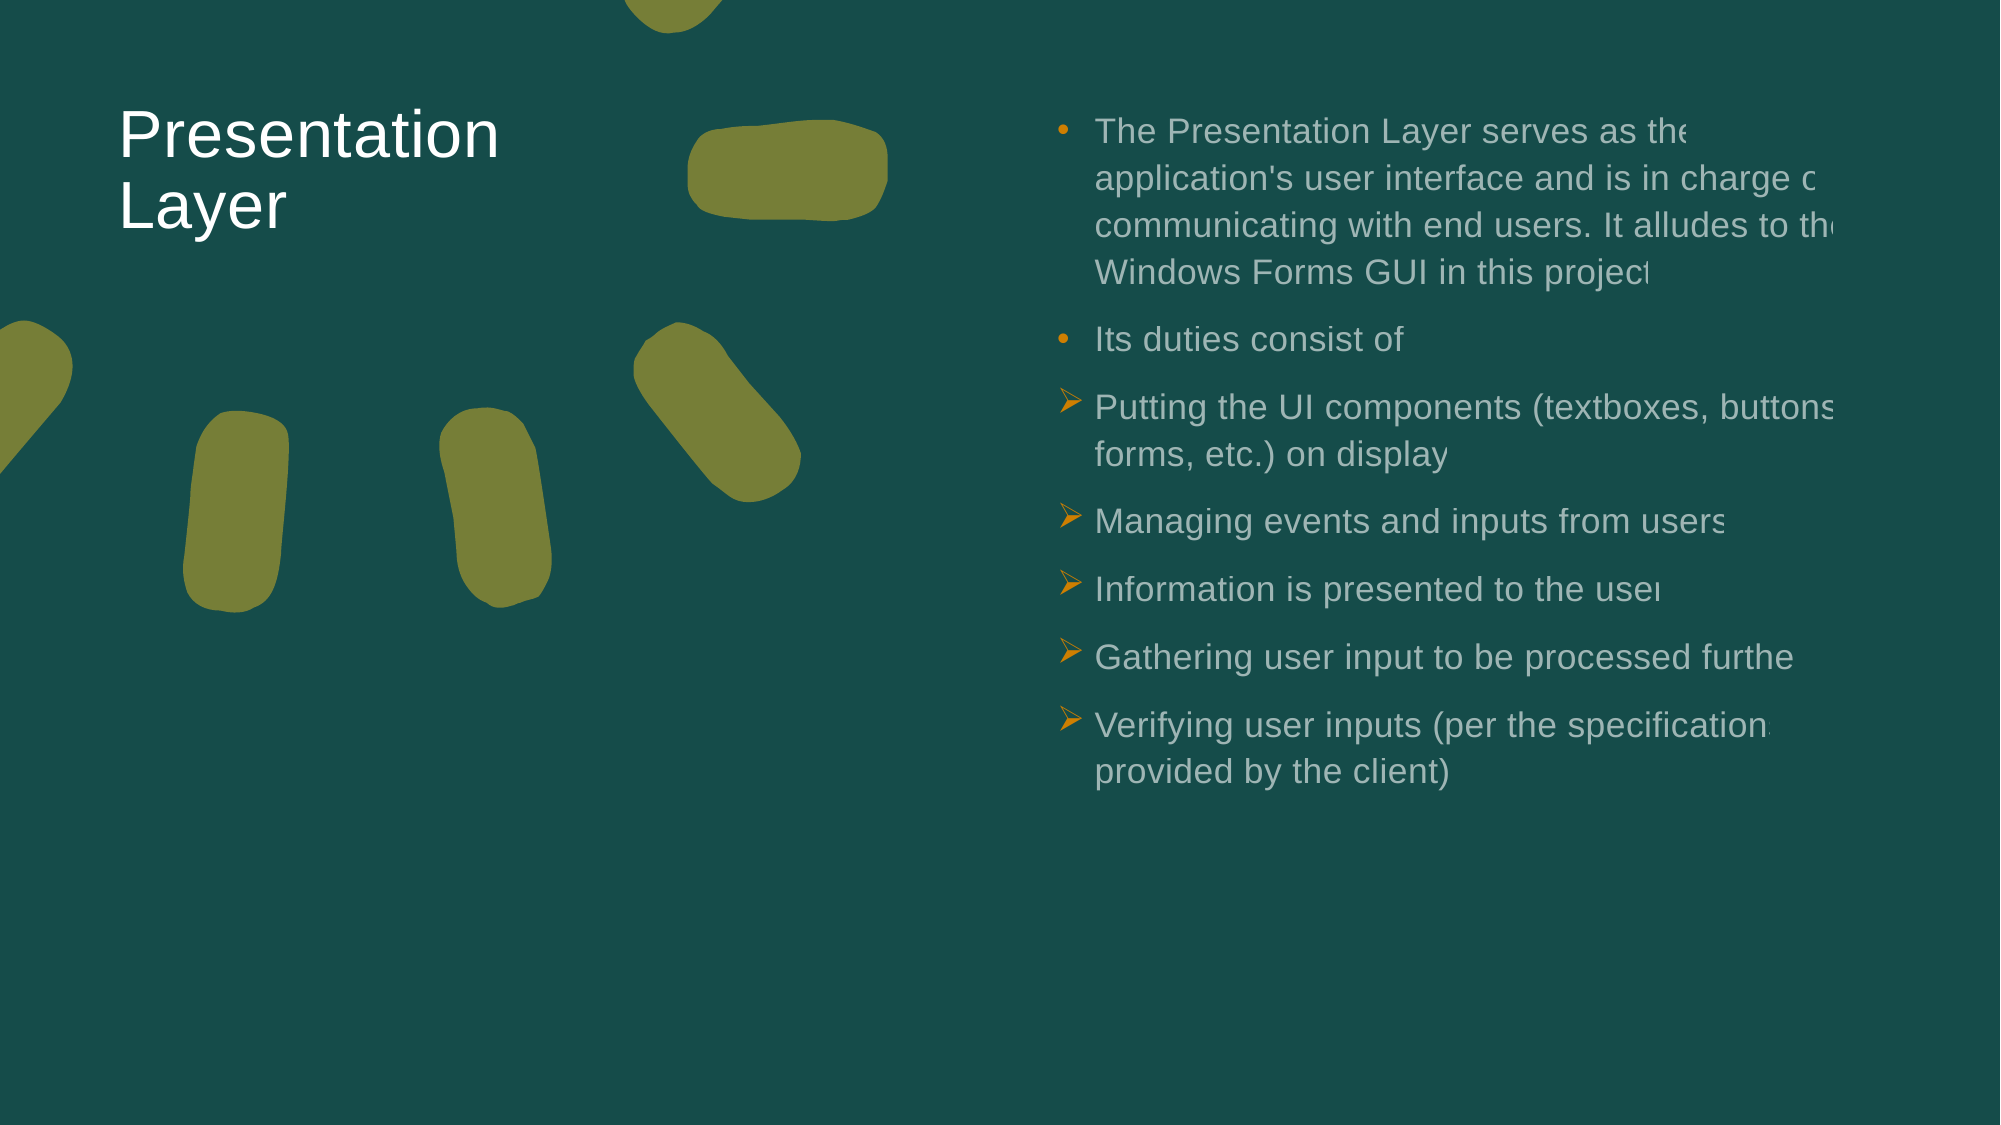

# Presentation Layer
The Presentation Layer serves as the application's user interface and is in charge of communicating with end users. It alludes to the Windows Forms GUI in this project.
Its duties consist of:
Putting the UI components (textboxes, buttons, forms, etc.) on display,
Managing events and inputs from users,
Information is presented to the user,
Gathering user input to be processed further,
Verifying user inputs (per the specifications provided by the client).